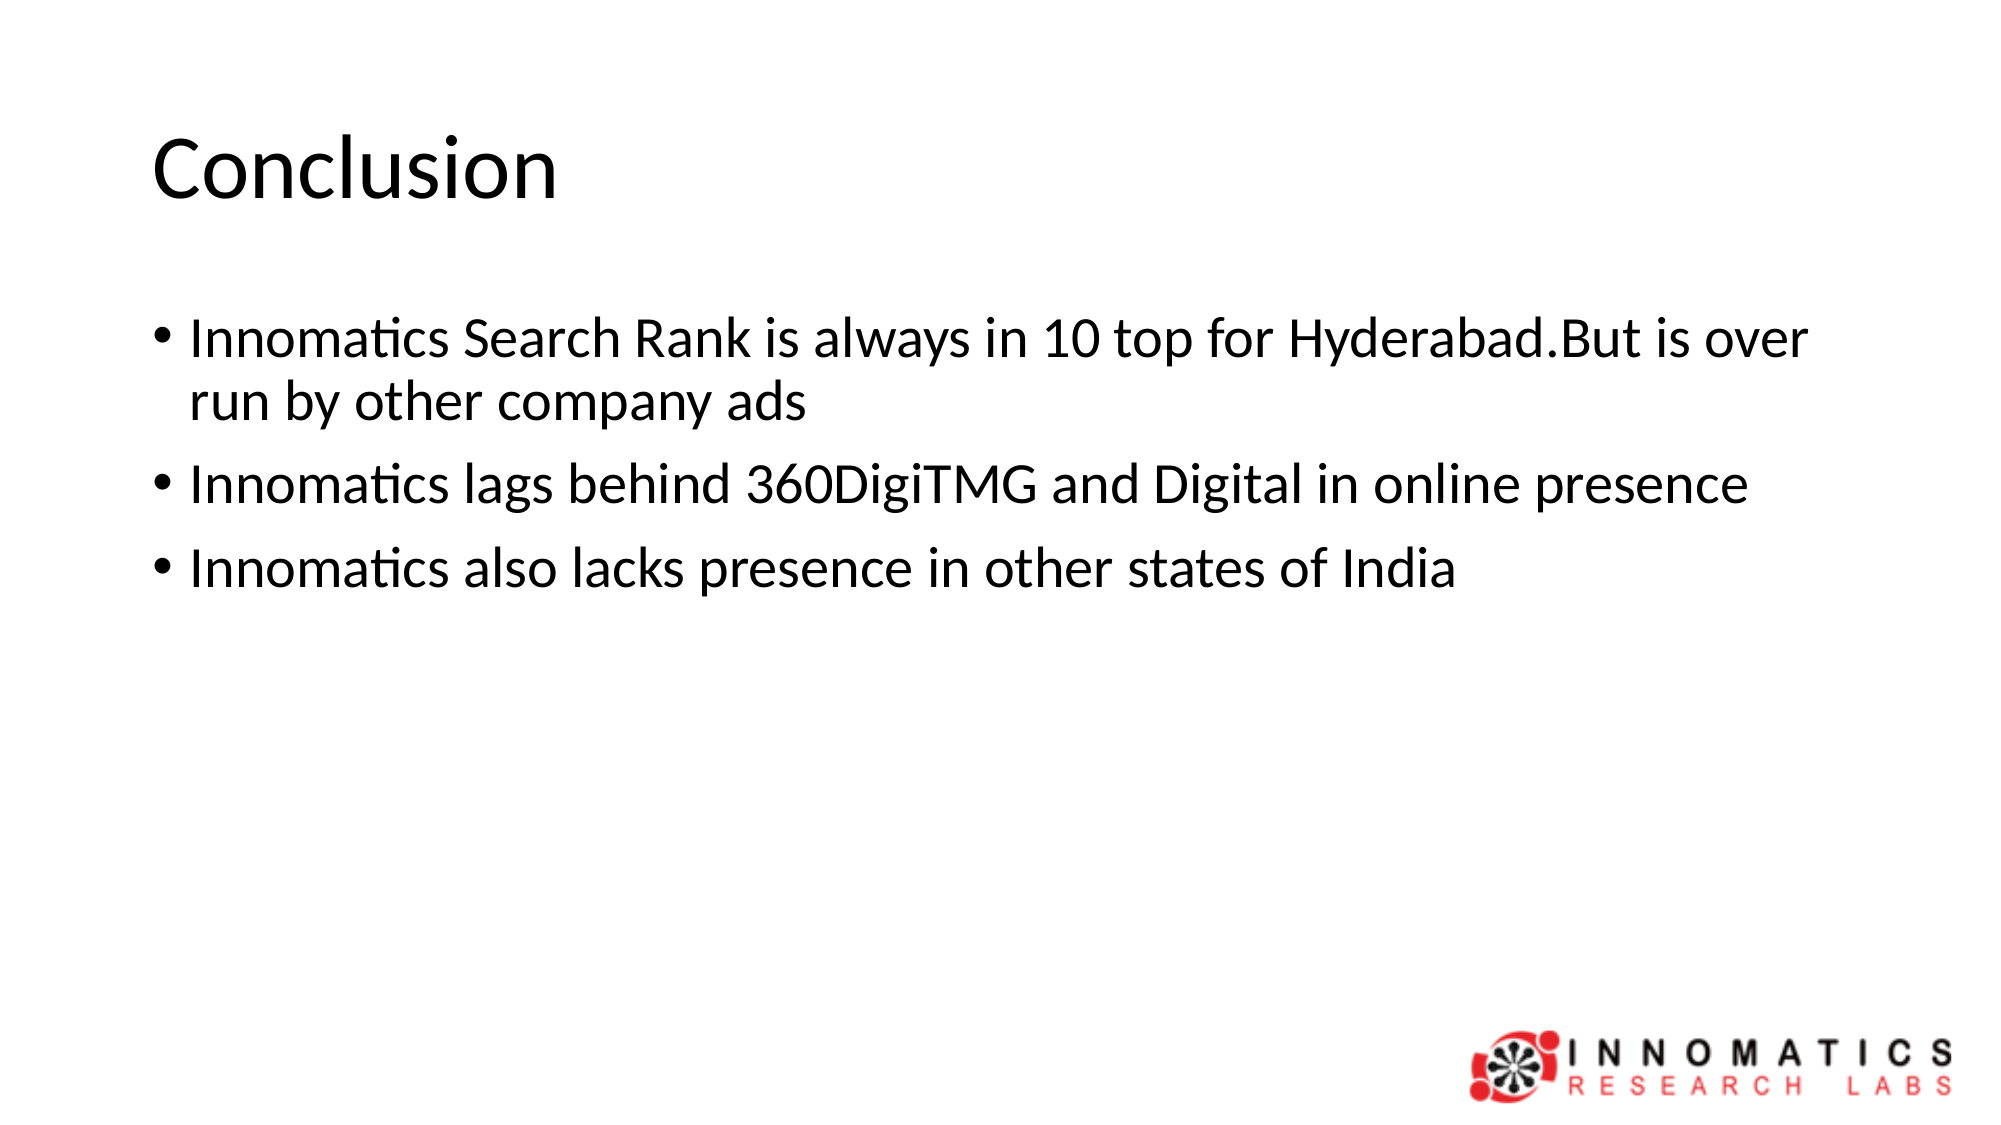

# Conclusion
Innomatics Search Rank is always in 10 top for Hyderabad.But is over run by other company ads
Innomatics lags behind 360DigiTMG and Digital in online presence
Innomatics also lacks presence in other states of India